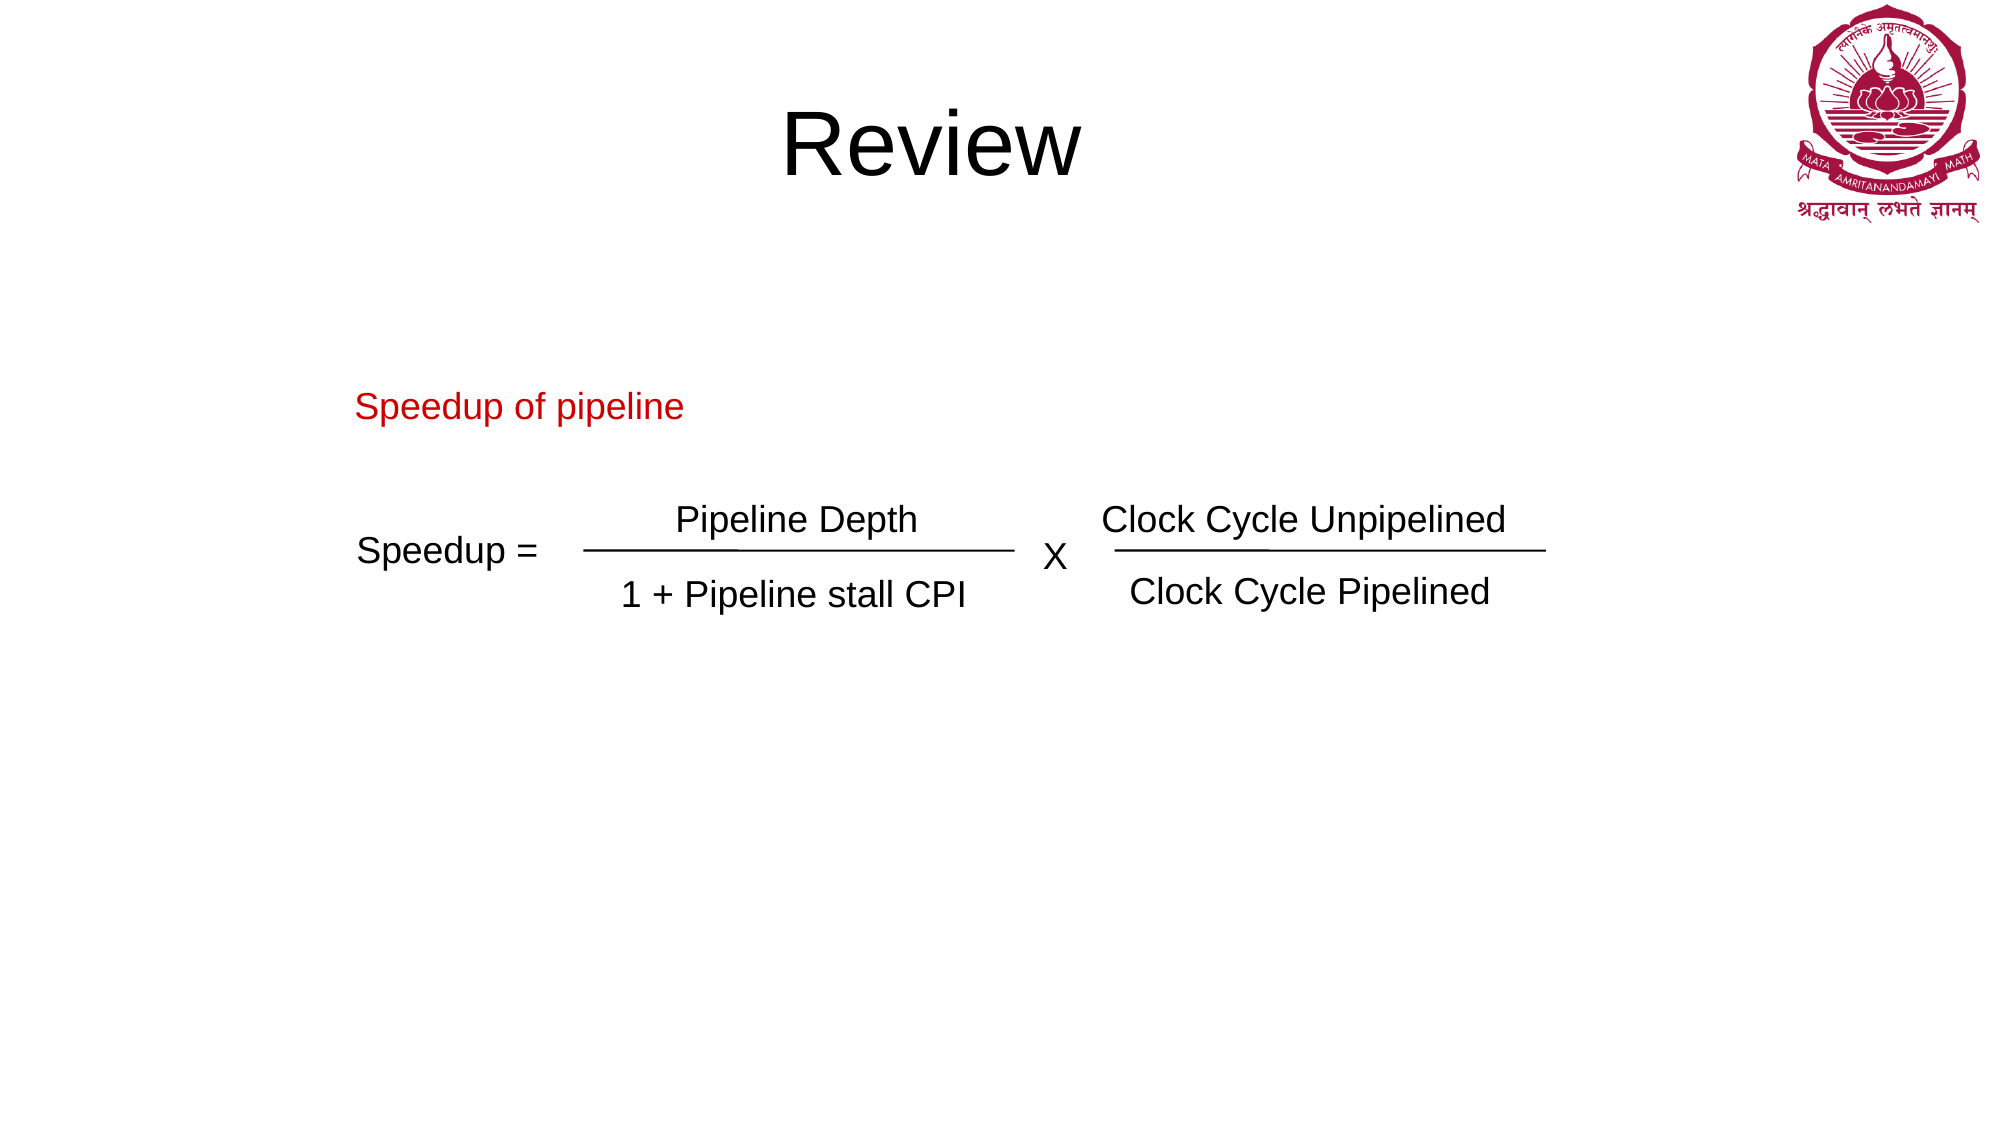

# Review
Speedup of pipeline
Pipeline Depth
Clock Cycle Unpipelined
Speedup =
X

Clock Cycle Pipelined
1 + Pipeline stall CPI